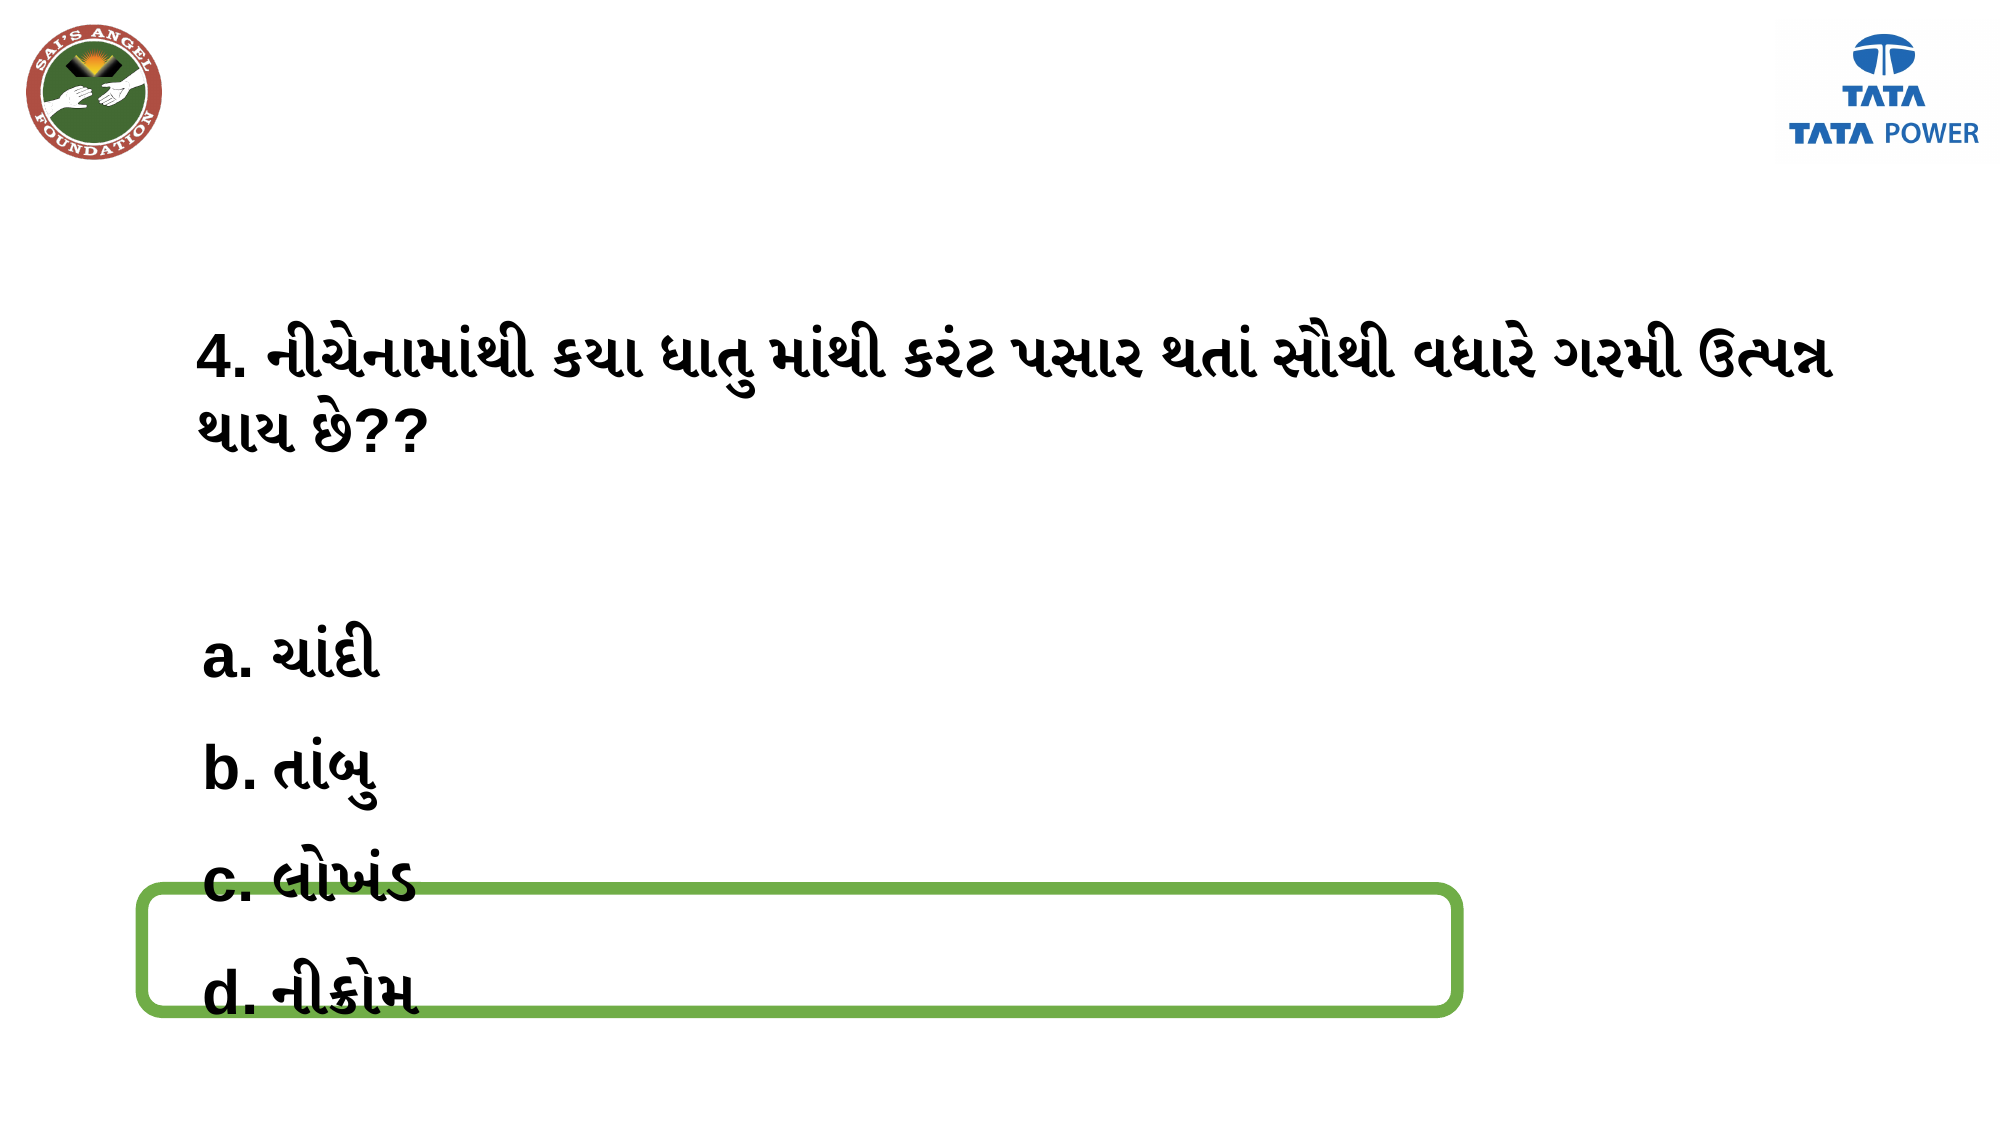

4. નીચેનામાંથી કયા ધાતુ માંથી કરંટ પસાર થતાં સૌથી વધારે ગરમી ઉત્પન્ન થાય છે??

ચાંદી
તાંબુ
લોખંડ
નીક્રોમ